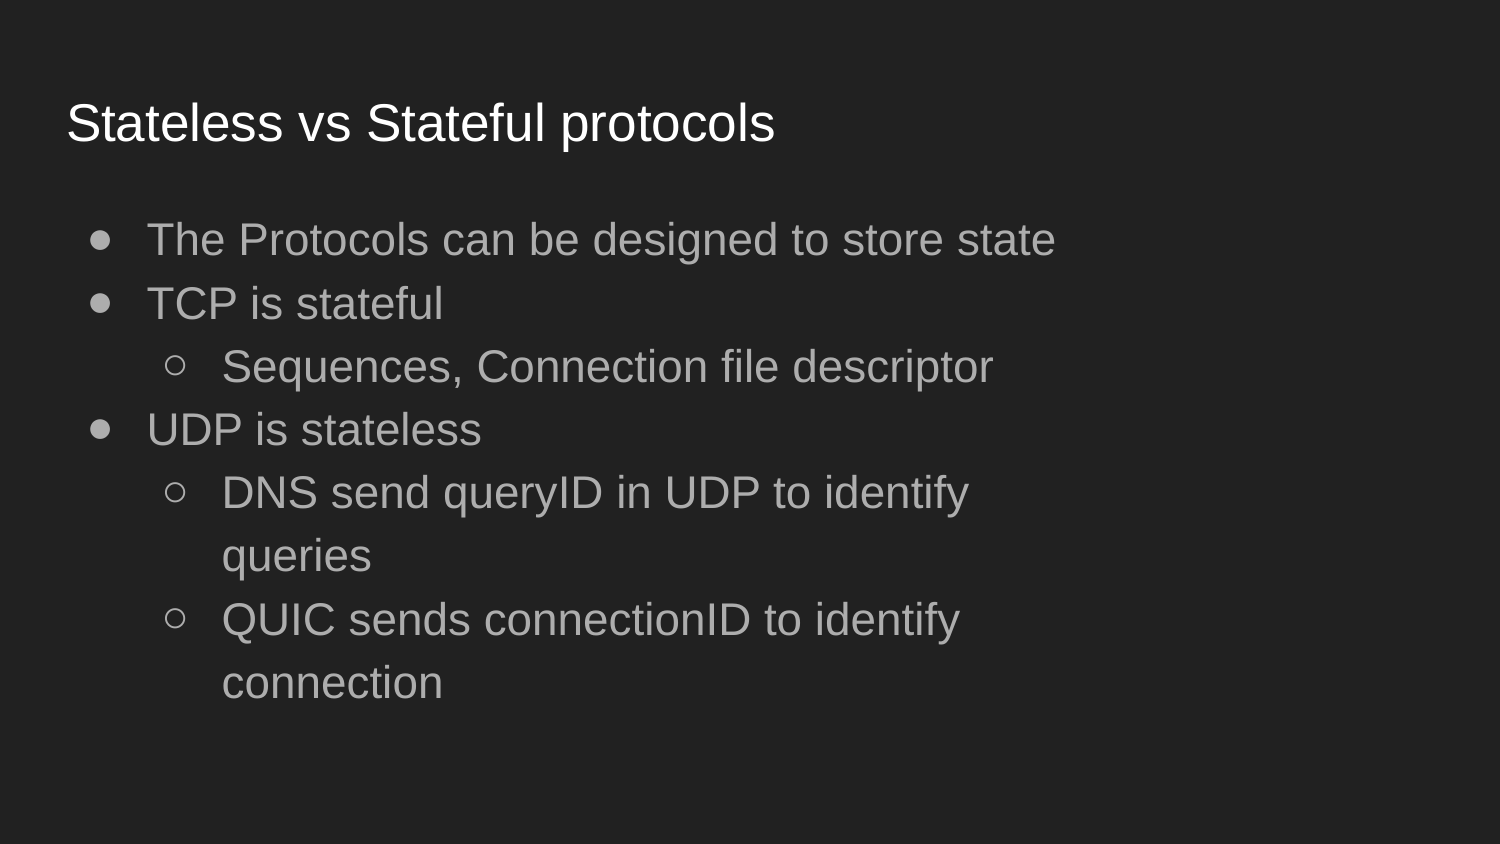

# Stateless vs Stateful protocols
The Protocols can be designed to store state
TCP is stateful
Sequences, Connection file descriptor
UDP is stateless
DNS send queryID in UDP to identify queries
QUIC sends connectionID to identify connection